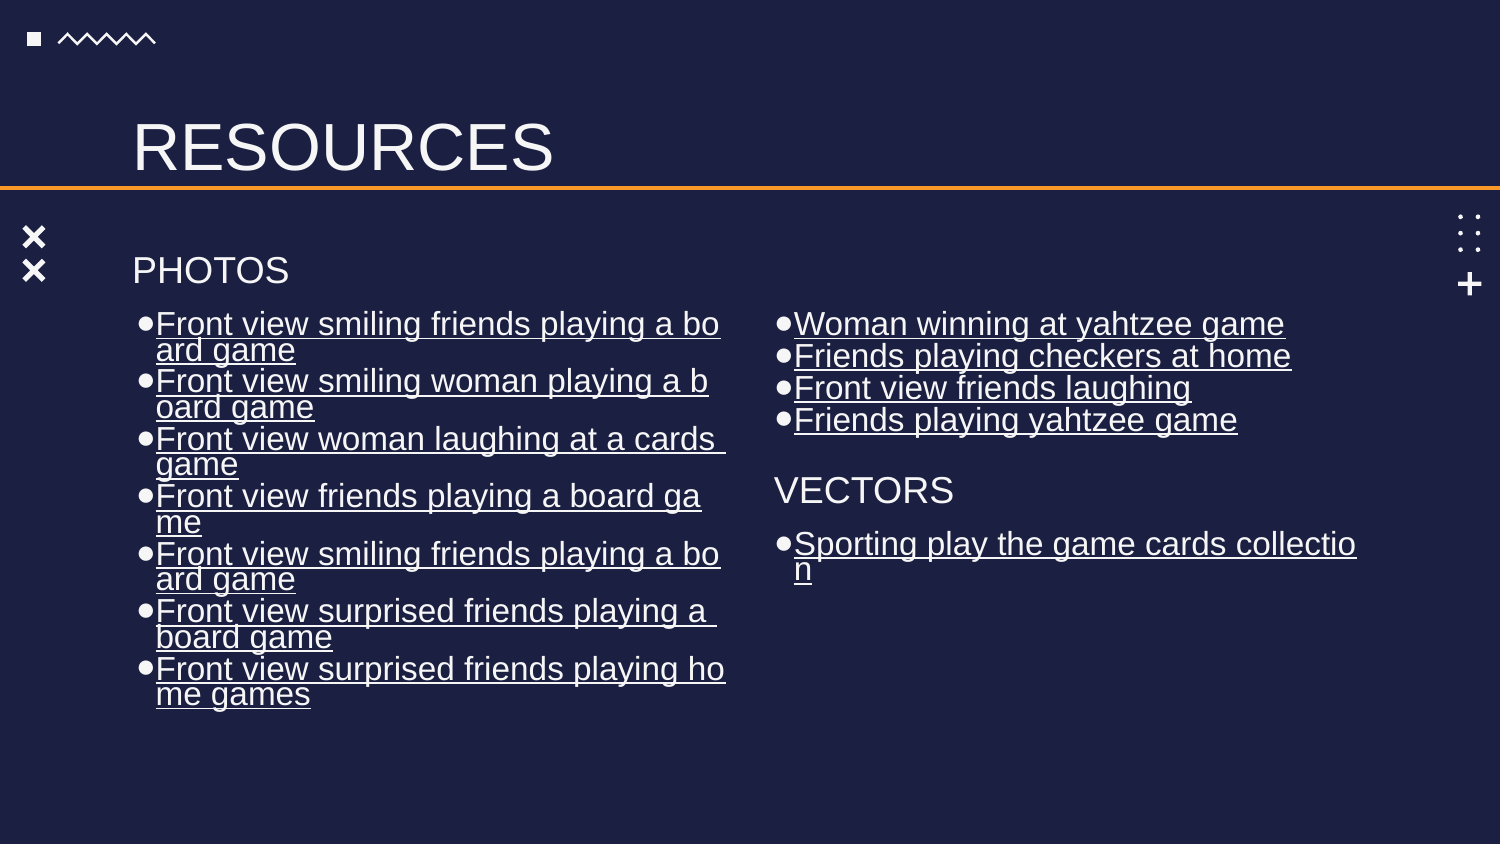

# RESOURCES
PHOTOS
Woman winning at yahtzee game
Friends playing checkers at home
Front view friends laughing
Friends playing yahtzee game
Front view smiling friends playing a board game
Front view smiling woman playing a board game
Front view woman laughing at a cards game
Front view friends playing a board game
Front view smiling friends playing a board game
Front view surprised friends playing a board game
Front view surprised friends playing home games
VECTORS
Sporting play the game cards collection